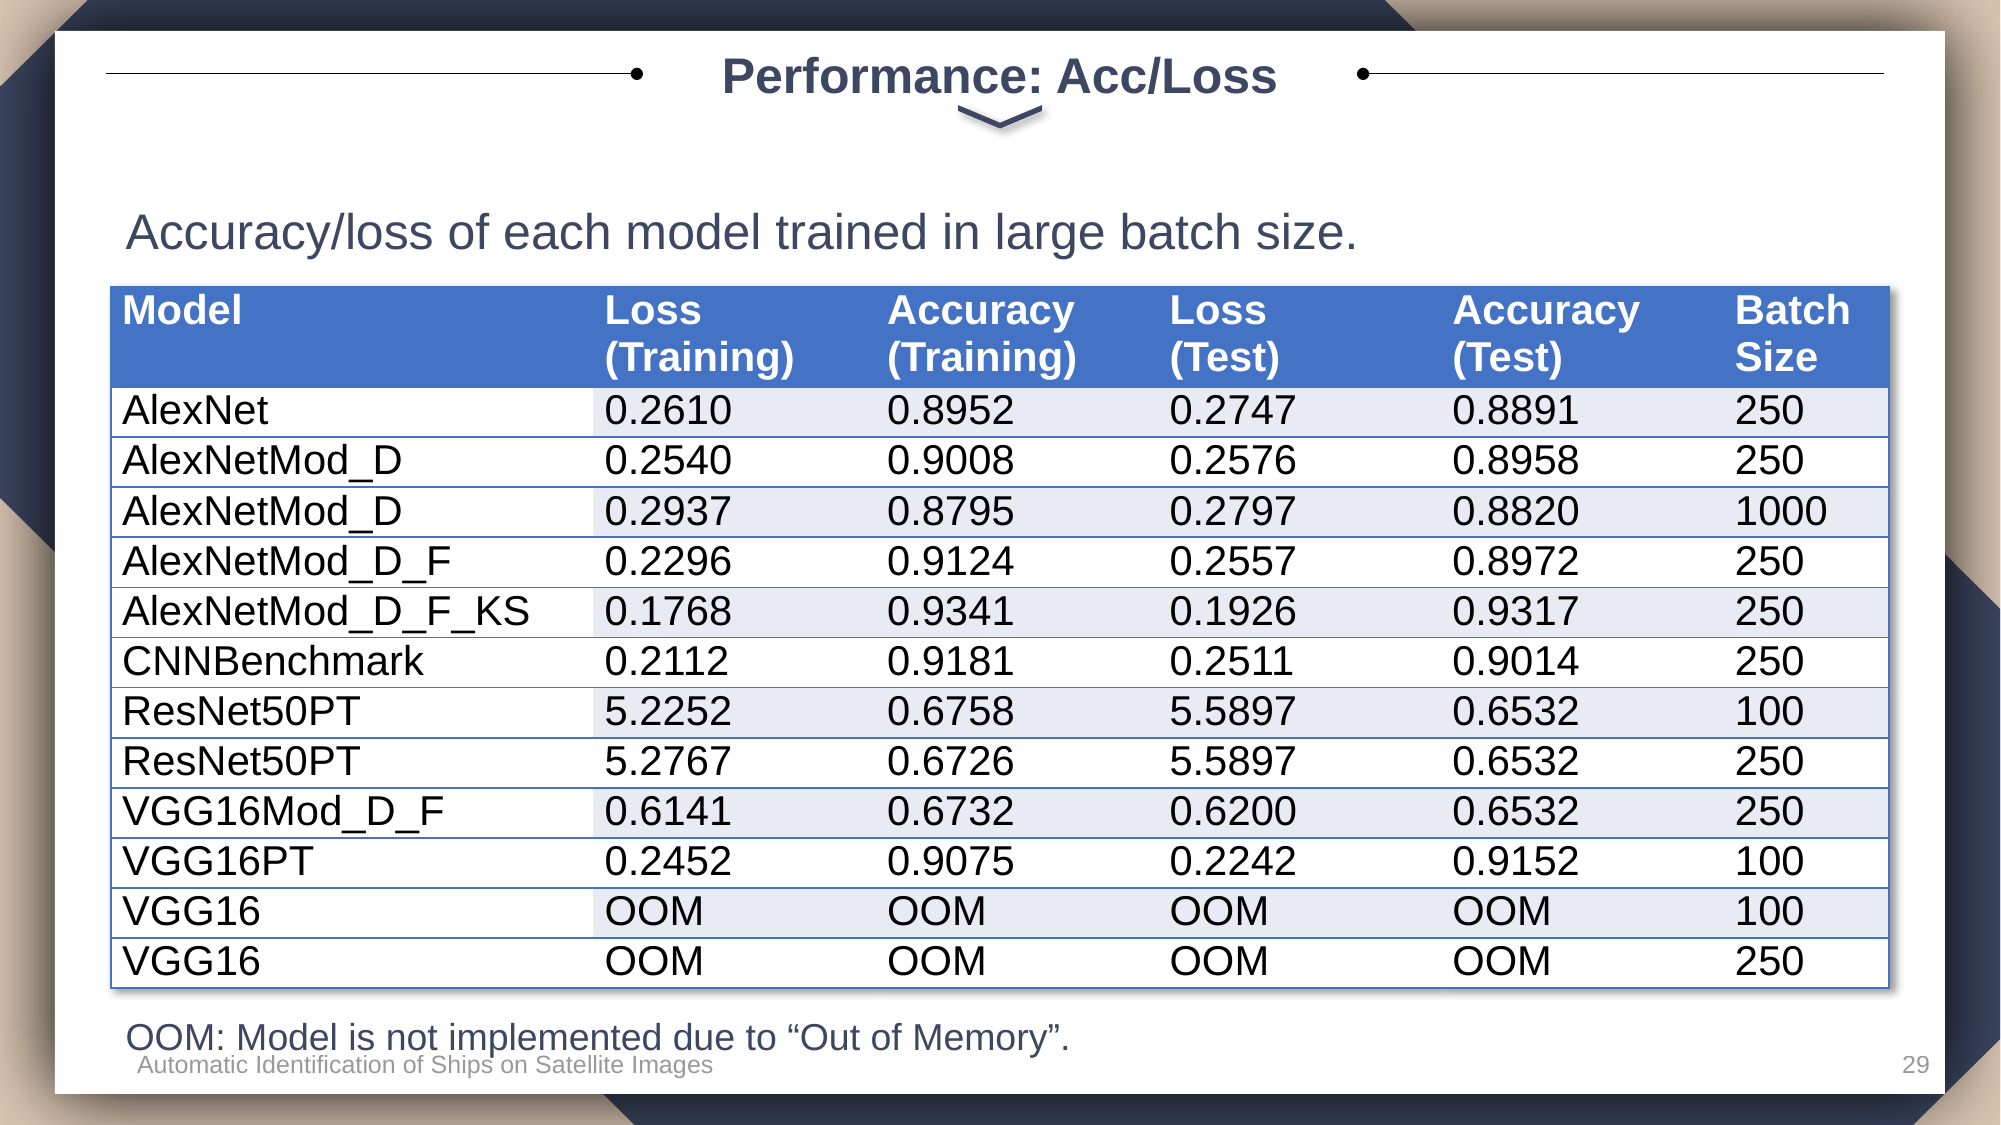

# Performance: Acc/Loss
Accuracy/loss of each model trained in large batch size.
| Model | Loss (Training) | Accuracy (Training) | Loss (Test) | Accuracy (Test) | Batch Size |
| --- | --- | --- | --- | --- | --- |
| AlexNet | 0.2610 | 0.8952 | 0.2747 | 0.8891 | 250 |
| AlexNetMod\_D | 0.2540 | 0.9008 | 0.2576 | 0.8958 | 250 |
| AlexNetMod\_D | 0.2937 | 0.8795 | 0.2797 | 0.8820 | 1000 |
| AlexNetMod\_D\_F | 0.2296 | 0.9124 | 0.2557 | 0.8972 | 250 |
| AlexNetMod\_D\_F\_KS | 0.1768 | 0.9341 | 0.1926 | 0.9317 | 250 |
| CNNBenchmark | 0.2112 | 0.9181 | 0.2511 | 0.9014 | 250 |
| ResNet50PT | 5.2252 | 0.6758 | 5.5897 | 0.6532 | 100 |
| ResNet50PT | 5.2767 | 0.6726 | 5.5897 | 0.6532 | 250 |
| VGG16Mod\_D\_F | 0.6141 | 0.6732 | 0.6200 | 0.6532 | 250 |
| VGG16PT | 0.2452 | 0.9075 | 0.2242 | 0.9152 | 100 |
| VGG16 | OOM | OOM | OOM | OOM | 100 |
| VGG16 | OOM | OOM | OOM | OOM | 250 |
OOM: Model is not implemented due to “Out of Memory”.
Automatic Identification of Ships on Satellite Images
29